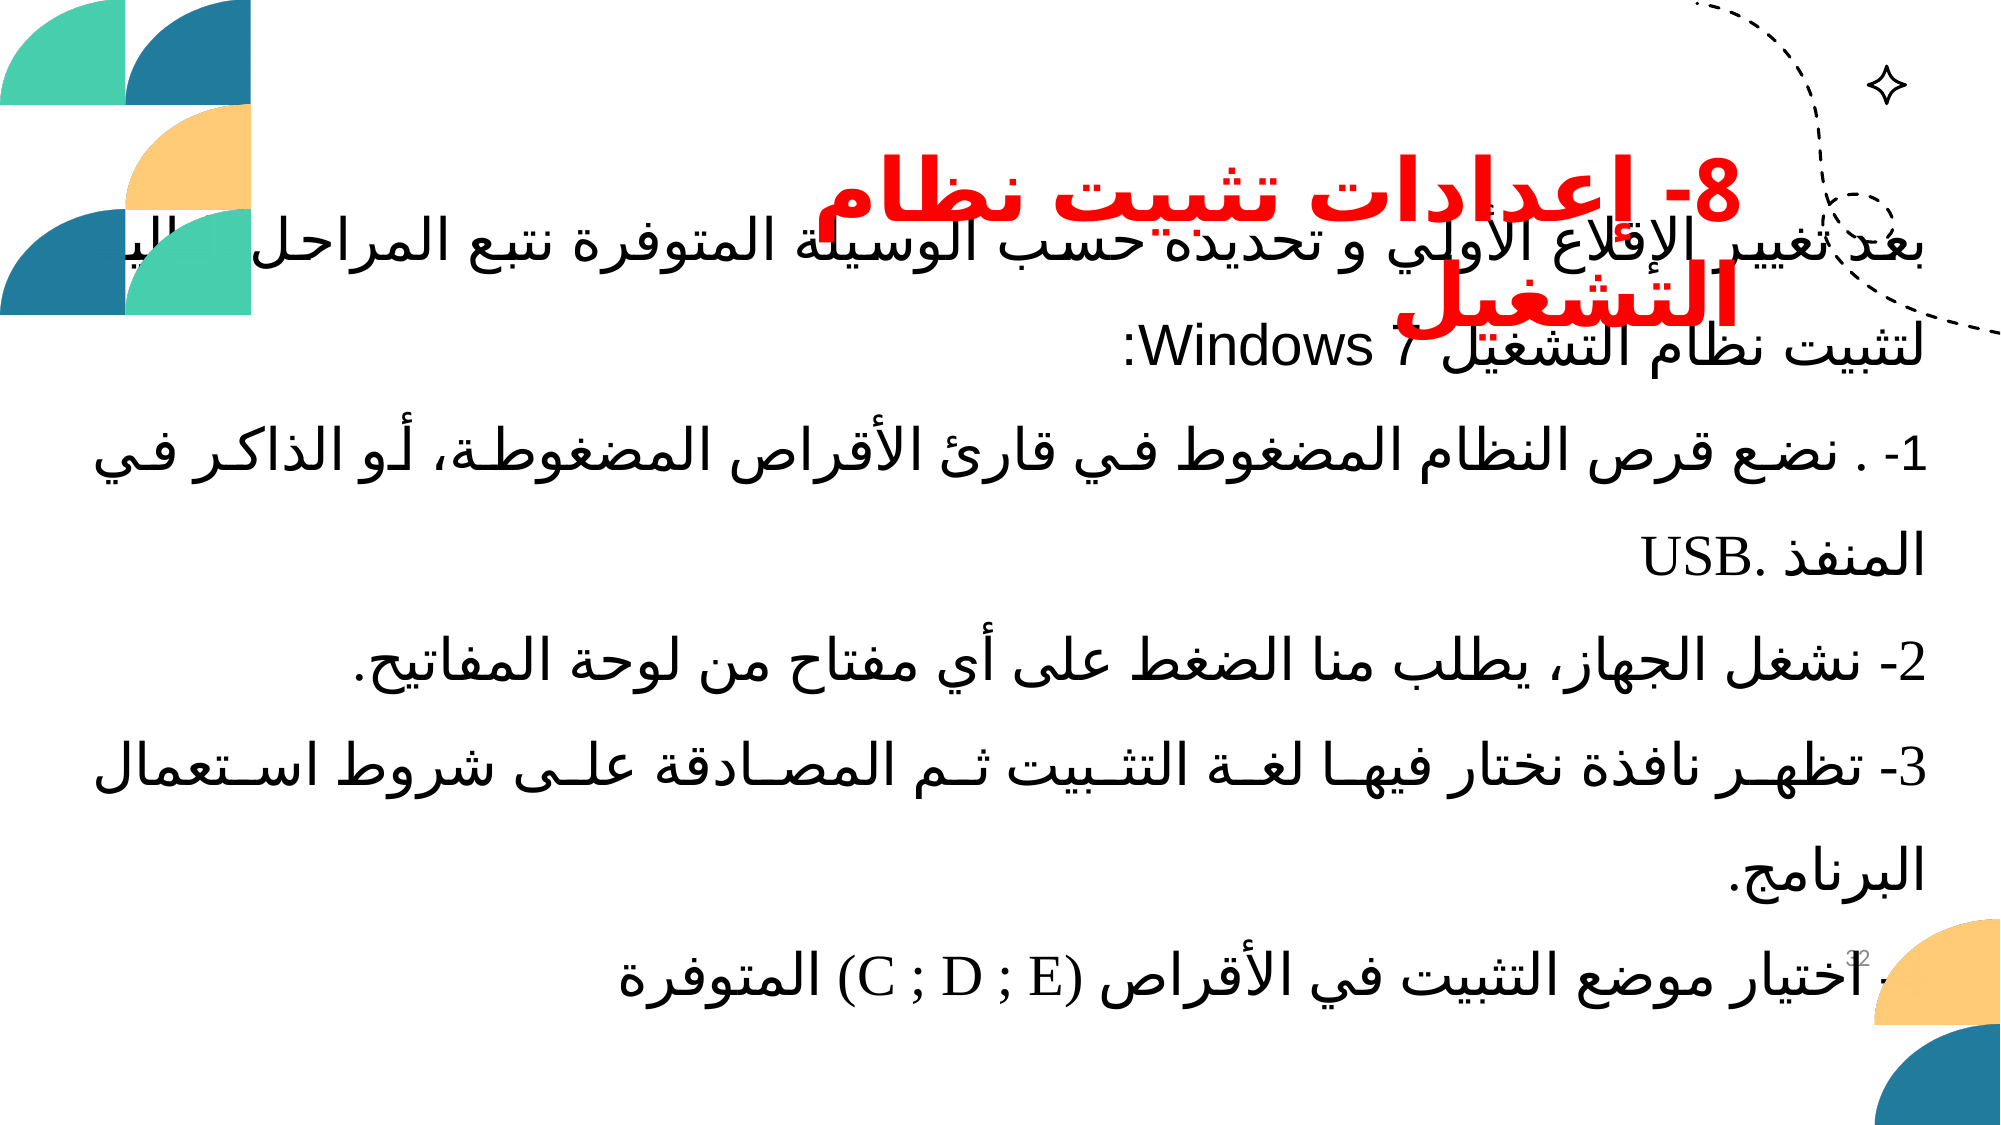

8- إعدادات تثبيت نظام التشغيل
بعد تغيير الإقلاع الأولي و تحديده حسب الوسيلة المتوفرة نتبع المراحل التالية لتثبيت نظام التشغيل Windows 7:
1- . نضع قرص النظام المضغوط في قارئ الأقراص المضغوطة، أو الذاكر في المنفذ .USB
2- نشغل الجهاز، يطلب منا الضغط على أي مفتاح من لوحة المفاتيح.
3- تظهر نافذة نختار فيها لغة التثبيت ثم المصادقة على شروط استعمال البرنامج.
4- اختيار موضع التثبيت في الأقراص (C ; D ; E) المتوفرة
32